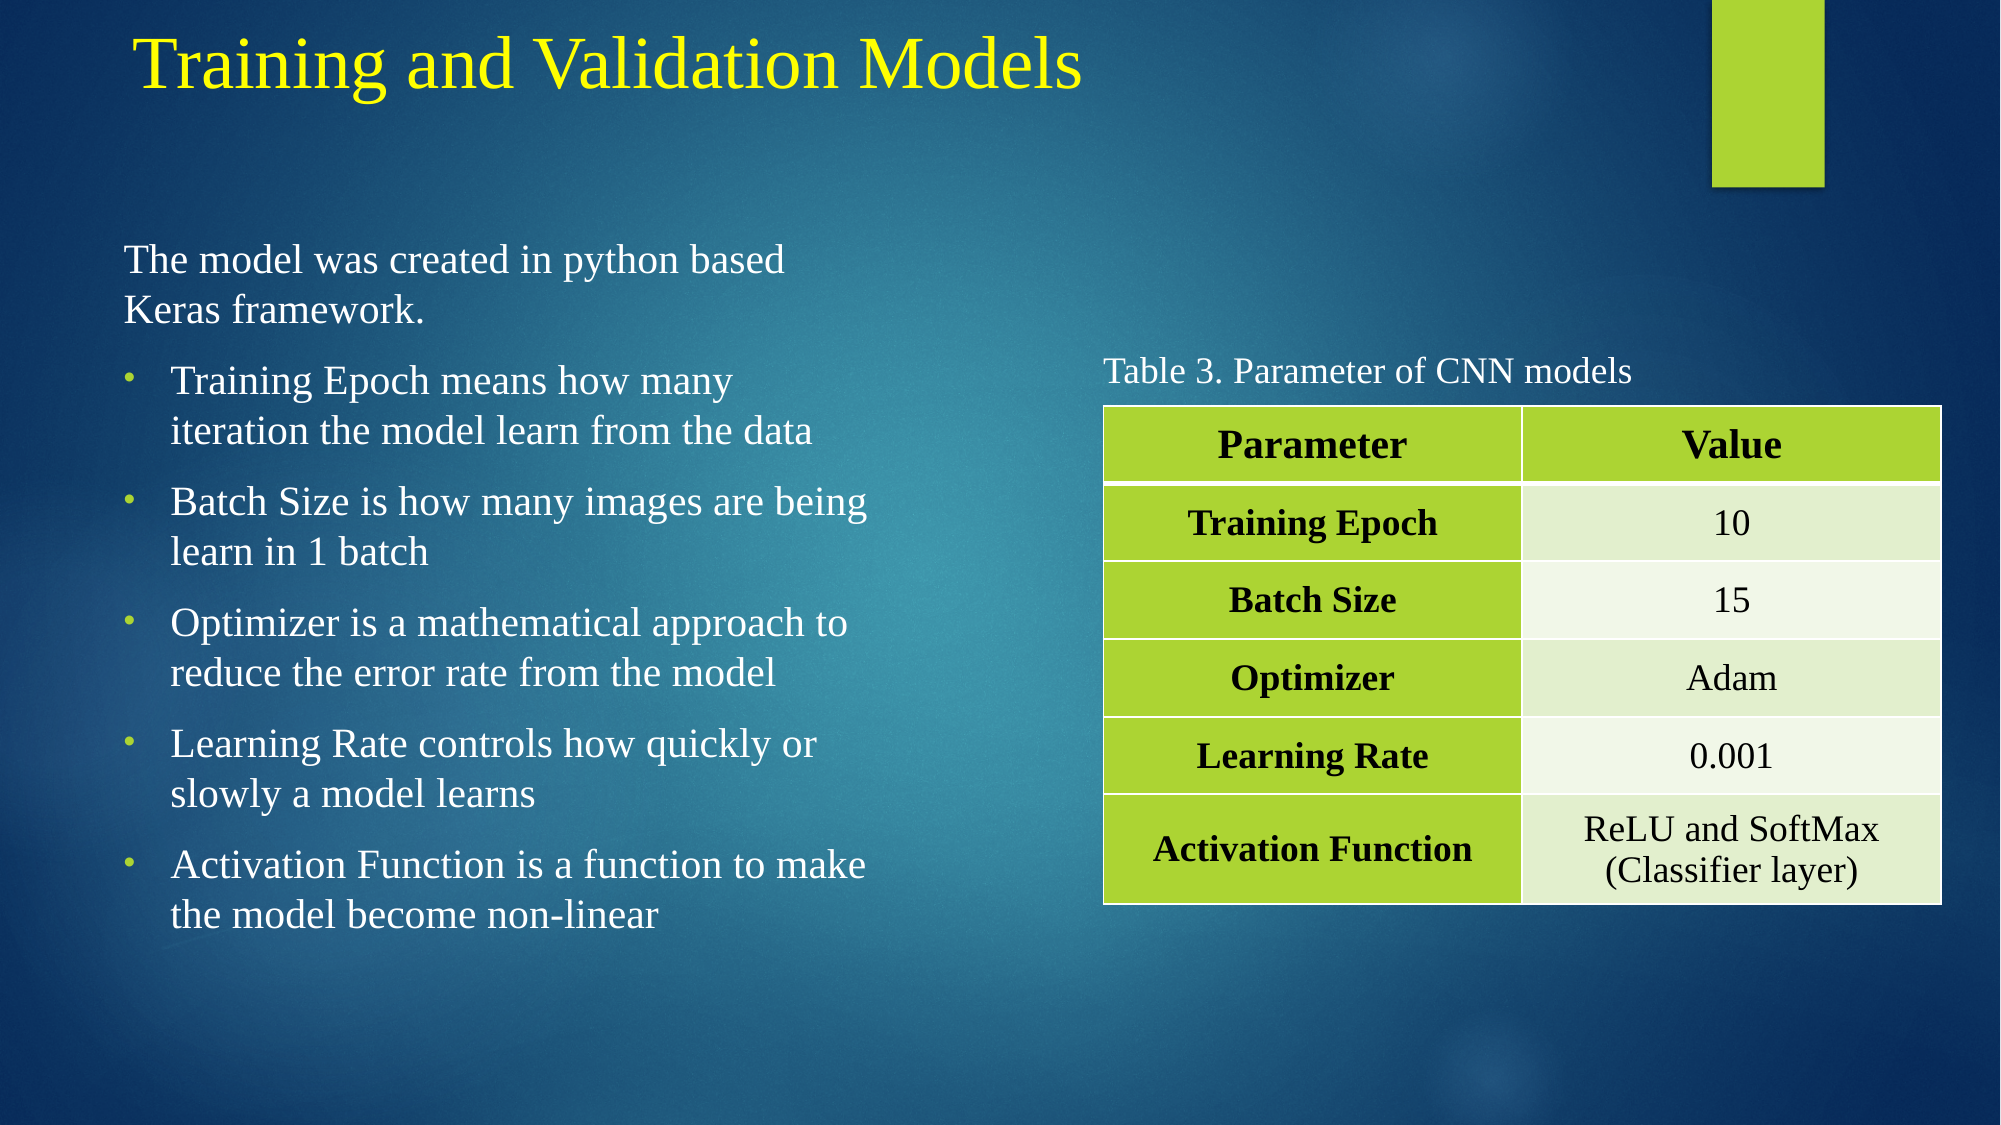

Training and Validation Models
The model was created in python based Keras framework.
Training Epoch means how many iteration the model learn from the data
Batch Size is how many images are being learn in 1 batch
Optimizer is a mathematical approach to reduce the error rate from the model
Learning Rate controls how quickly or slowly a model learns
Activation Function is a function to make the model become non-linear
Table 3. Parameter of CNN models
| Parameter | Value |
| --- | --- |
| Training Epoch | 10 |
| Batch Size | 15 |
| Optimizer | Adam |
| Learning Rate | 0.001 |
| Activation Function | ReLU and SoftMax (Classifier layer) |